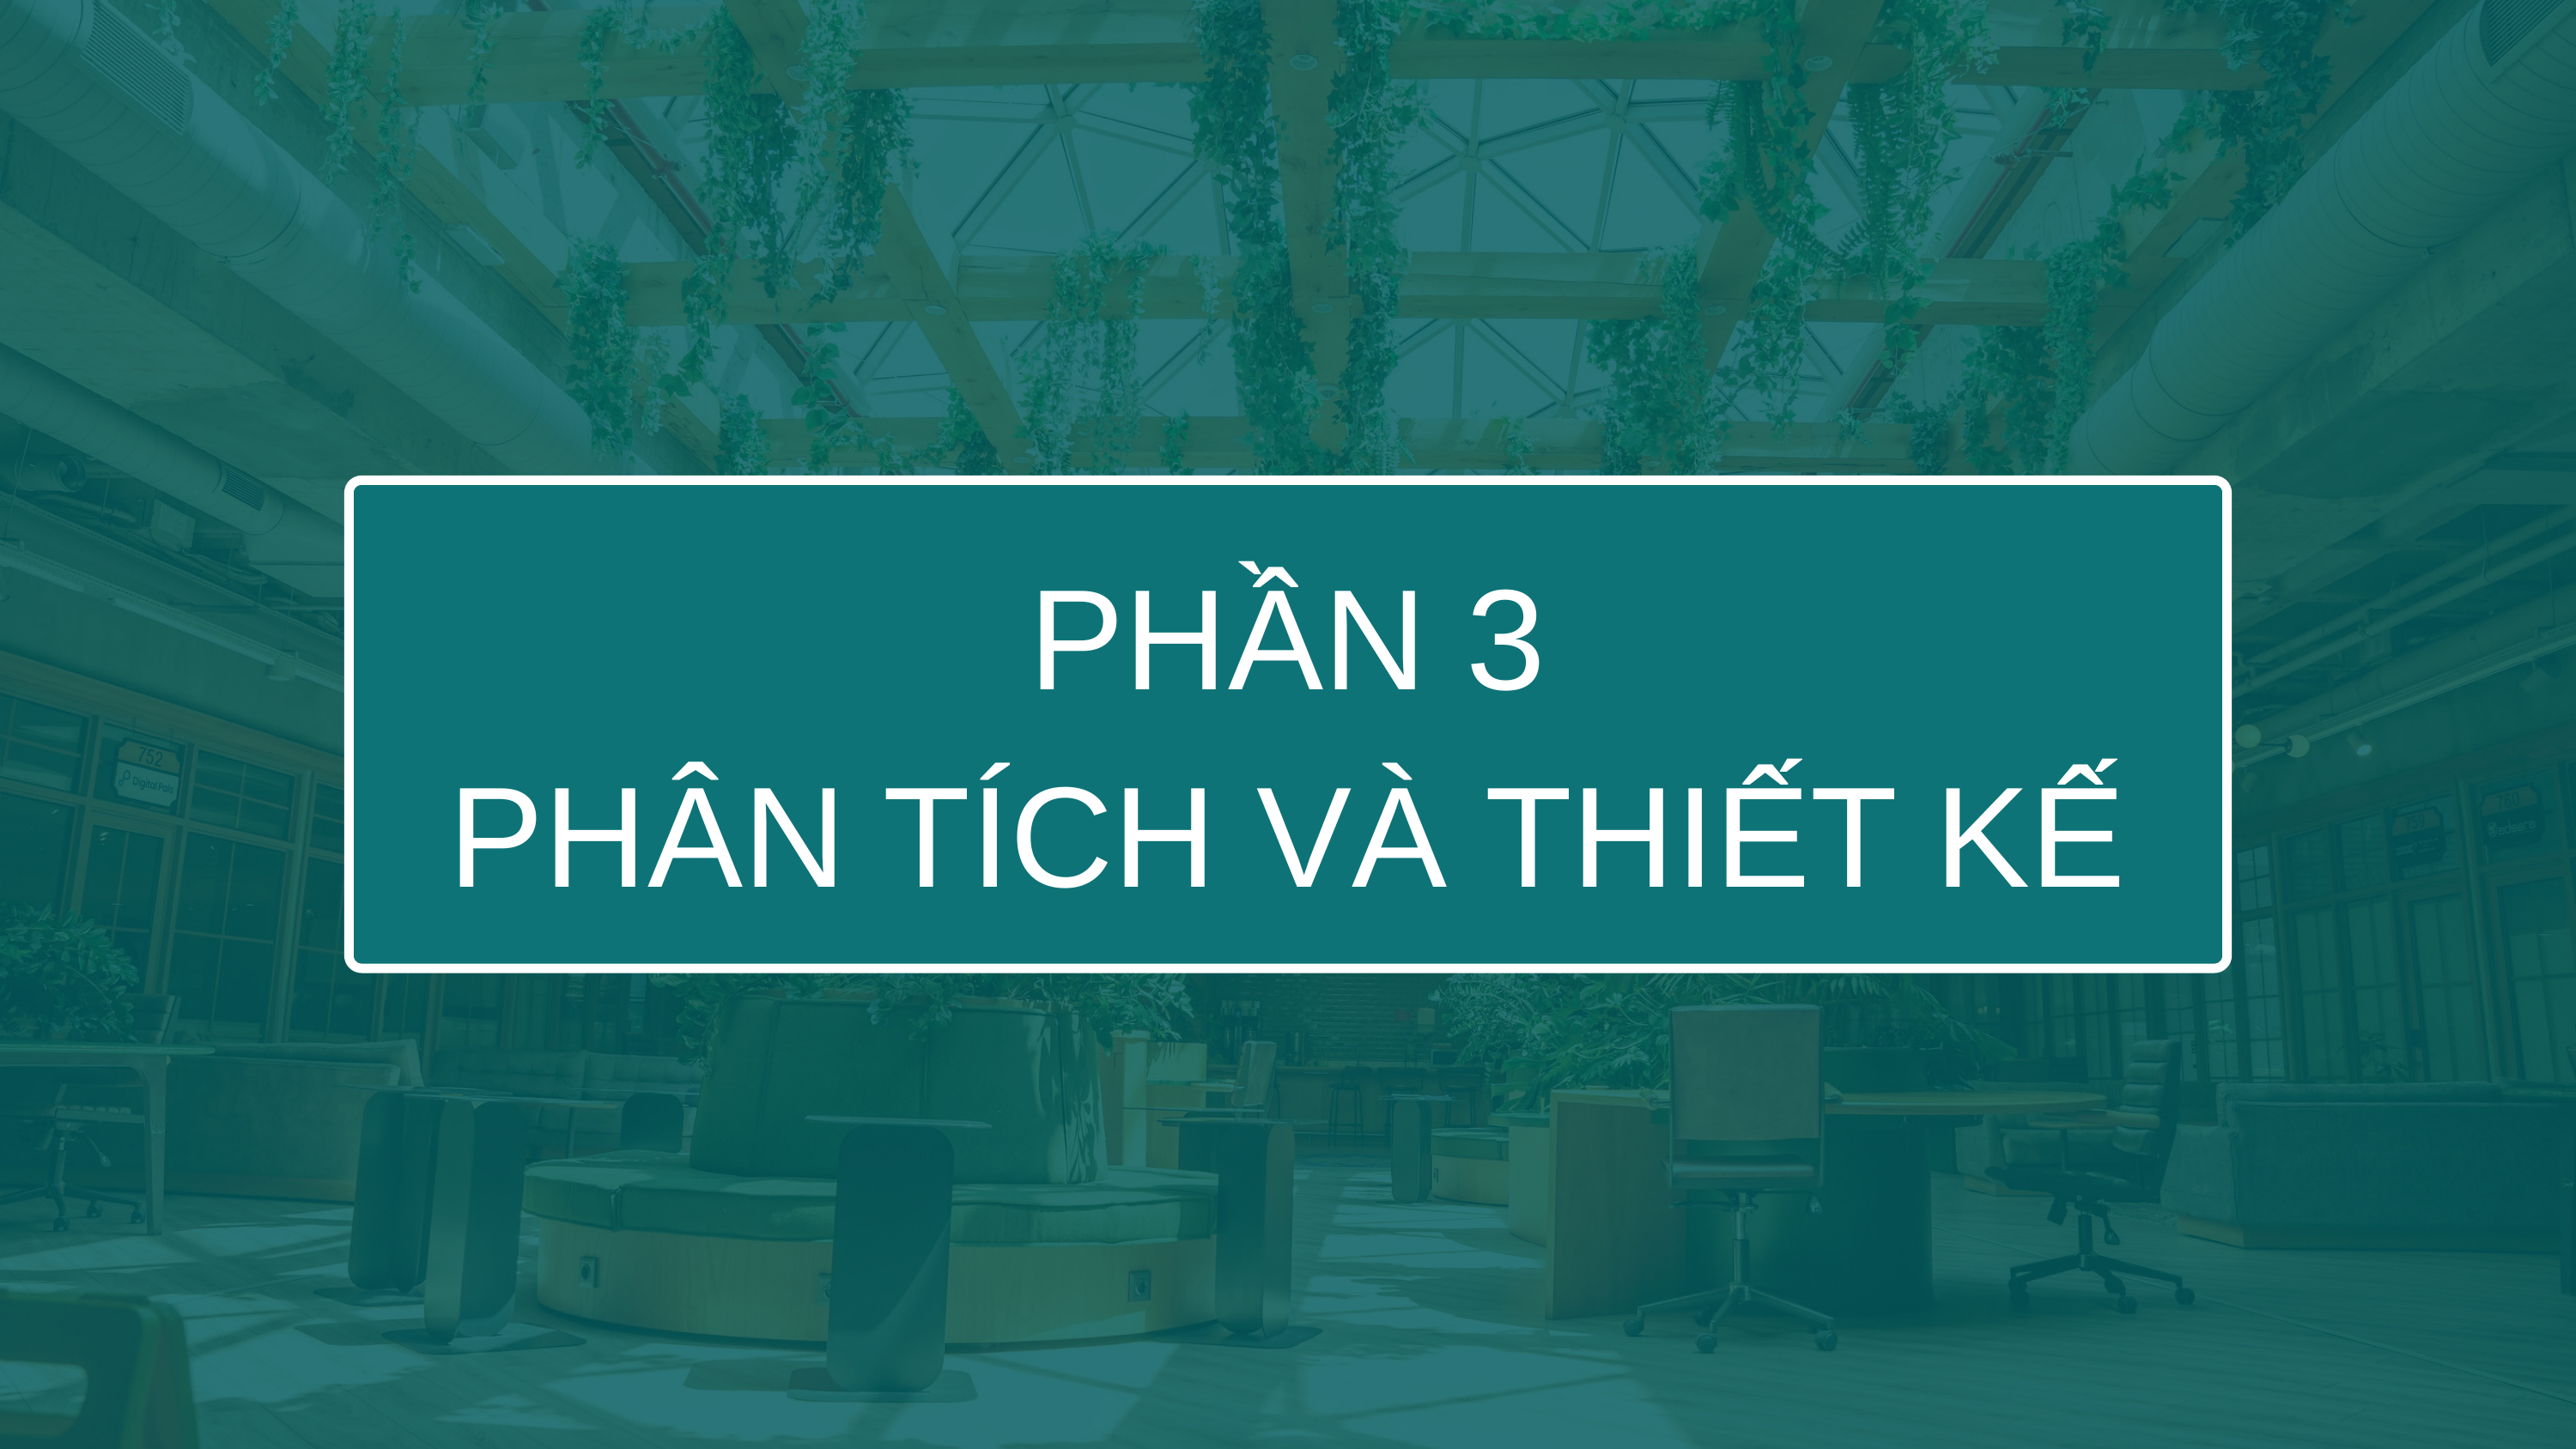

PHẦN 3
PHÂN TÍCH VÀ THIẾT KẾ